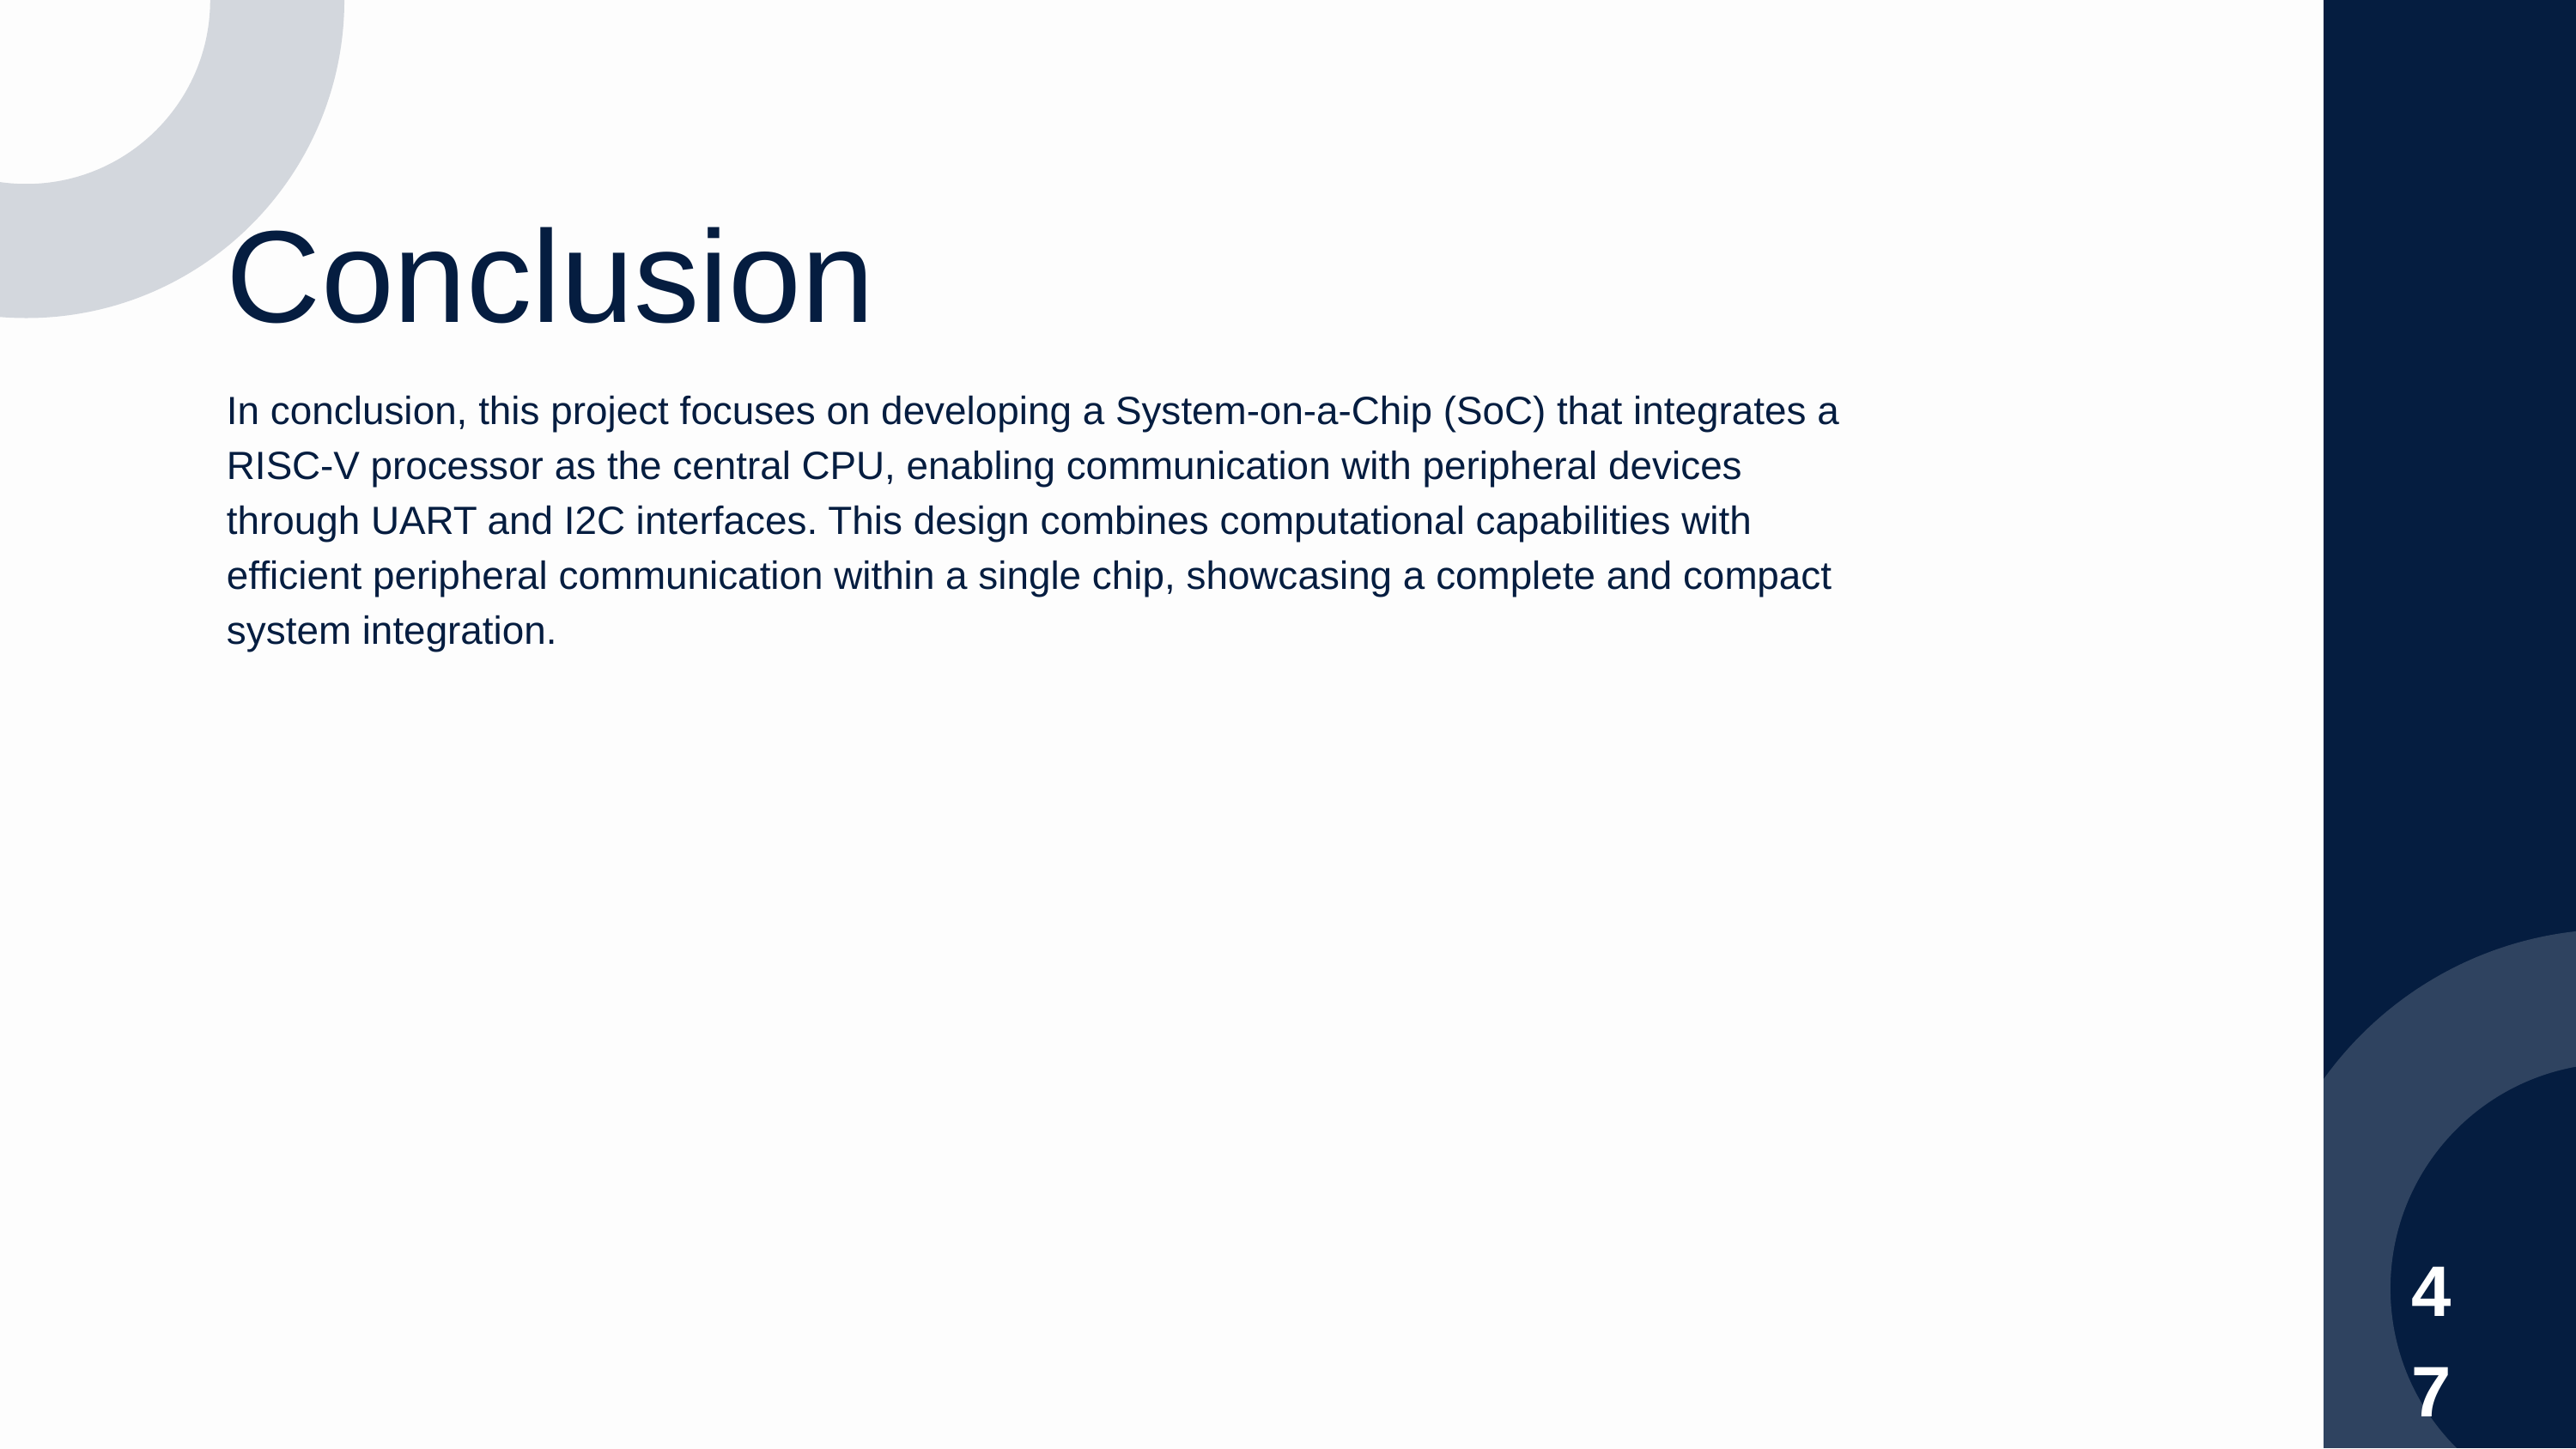

Conclusion
In conclusion, this project focuses on developing a System-on-a-Chip (SoC) that integrates a RISC-V processor as the central CPU, enabling communication with peripheral devices through UART and I2C interfaces. This design combines computational capabilities with efficient peripheral communication within a single chip, showcasing a complete and compact system integration.
47